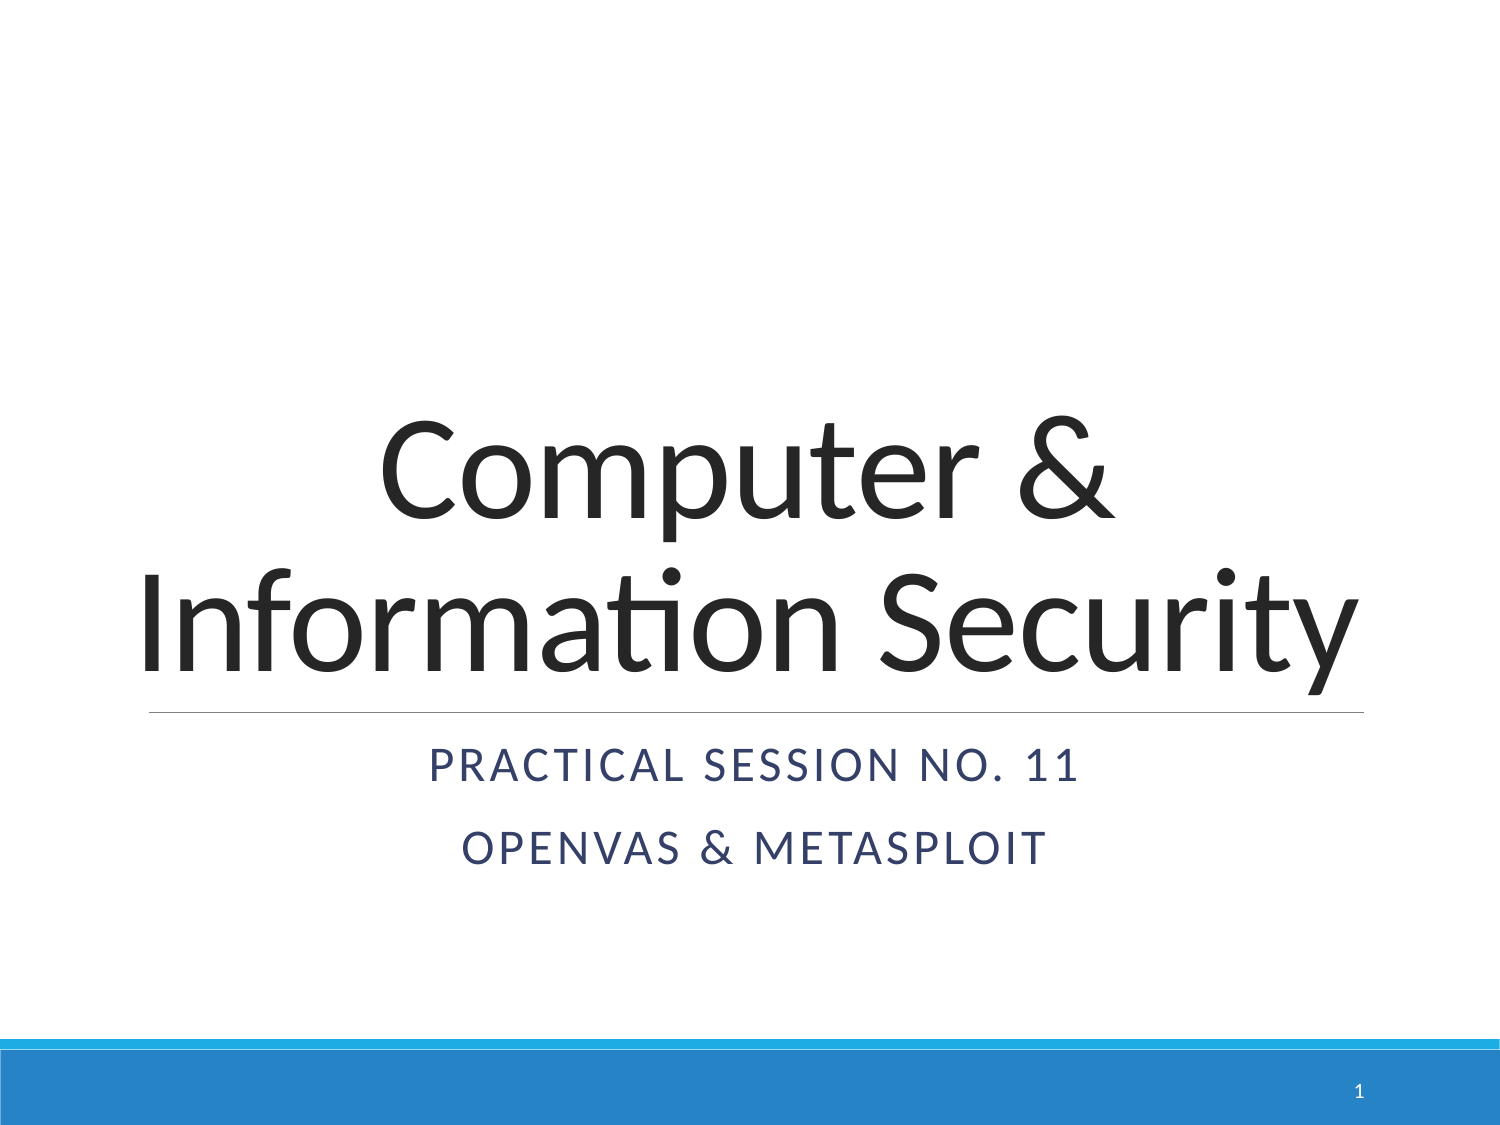

# Computer & Information Security
Practical session no. 11
OpenVas & Metasploit
1